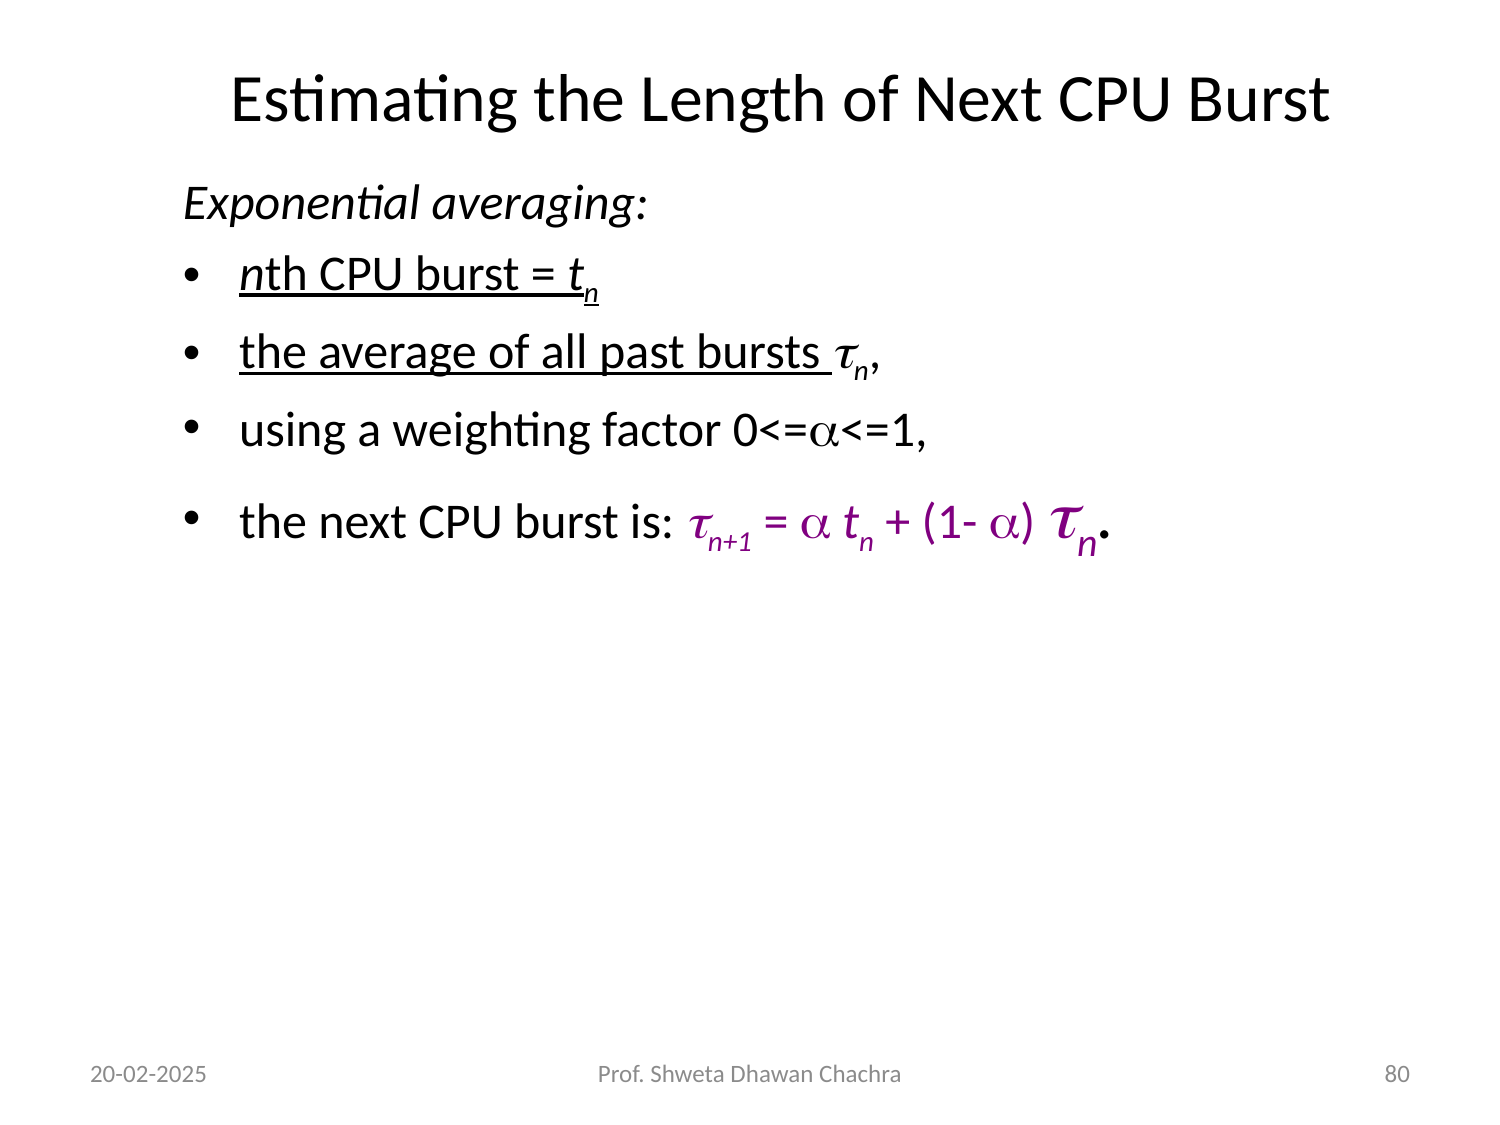

# Estimating the Length of Next CPU Burst
Exponential averaging:
nth CPU burst = tn
the average of all past bursts τn,
using a weighting factor 0<=α<=1,
the next CPU burst is: τn+1 = α tn + (1- α) τn.

20-02-2025
Prof. Shweta Dhawan Chachra
80